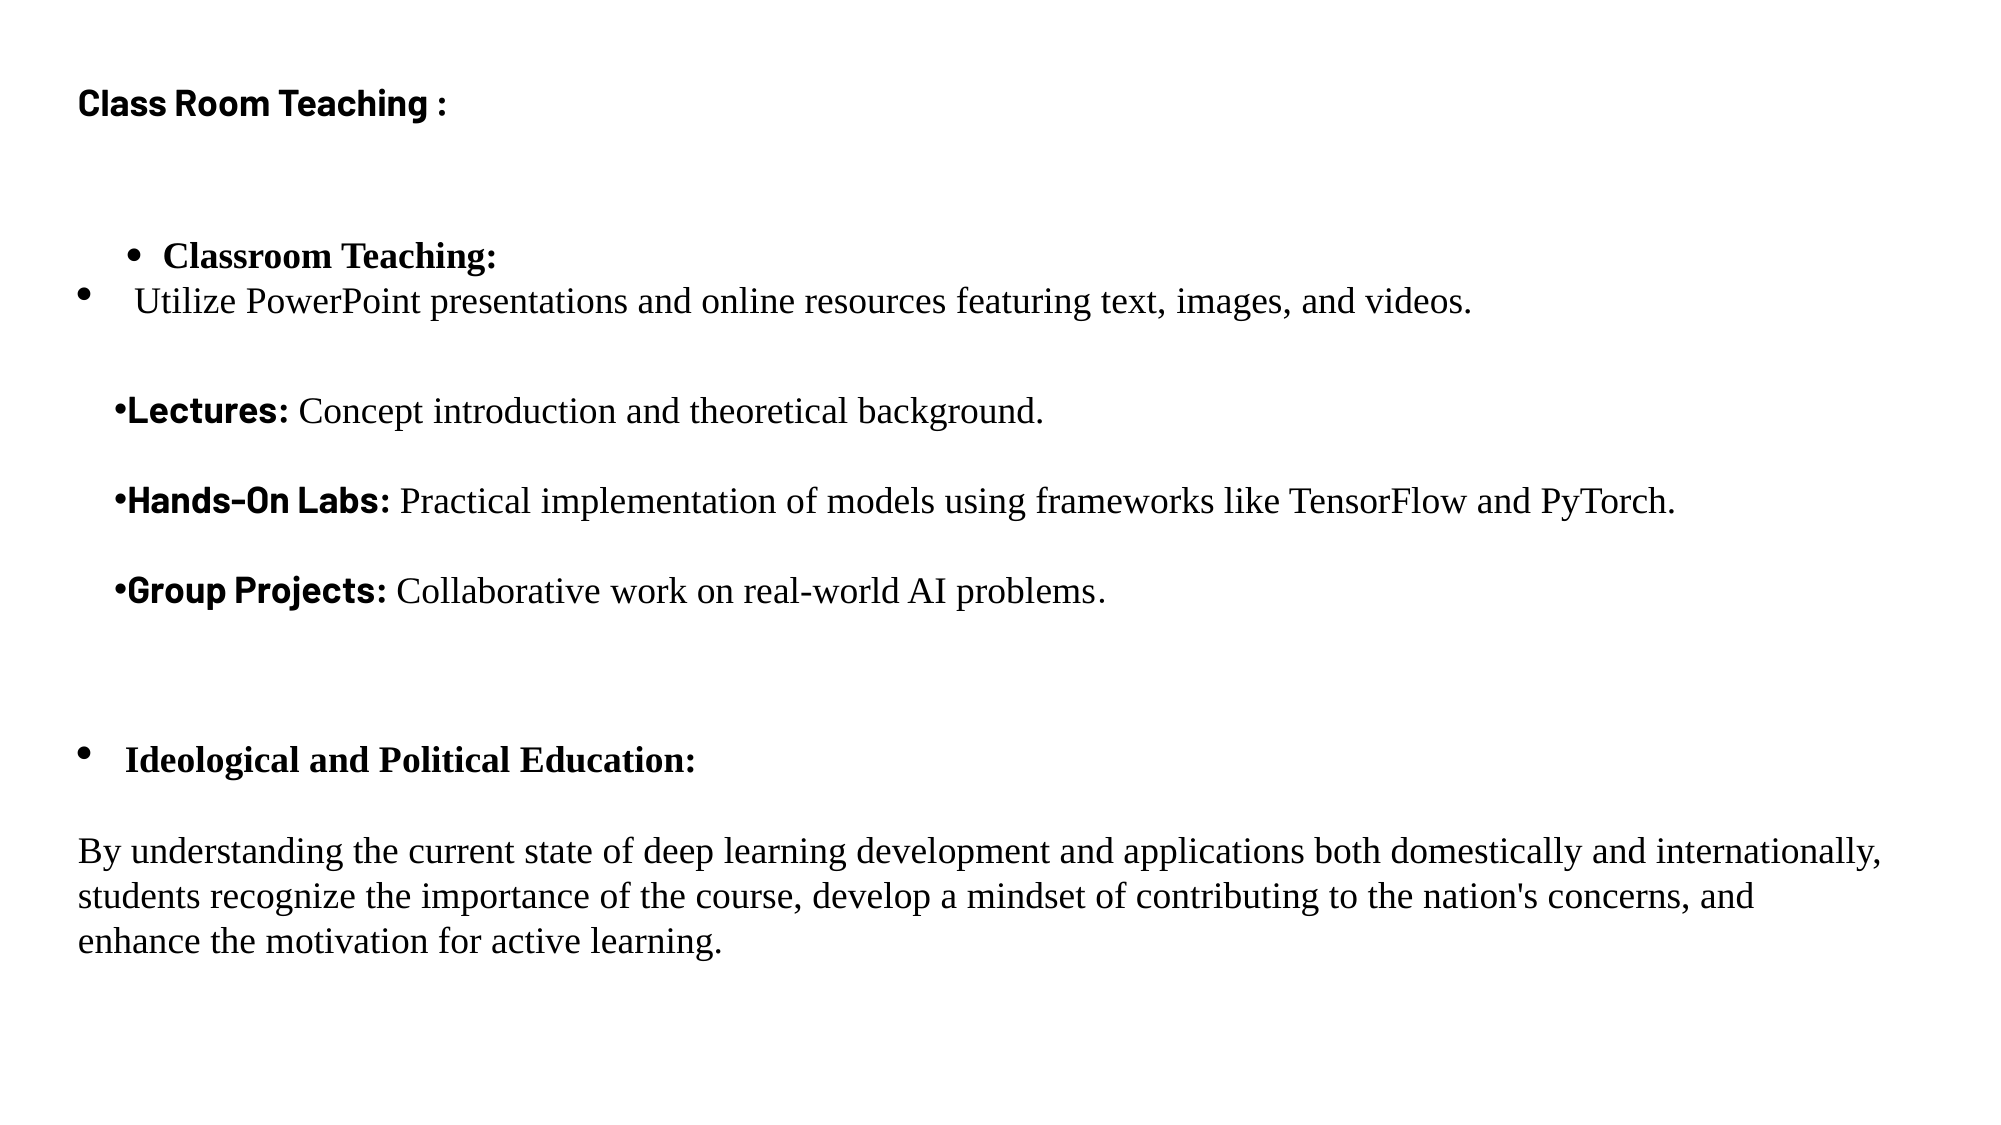

Class Room Teaching :
•  Classroom Teaching:
Utilize PowerPoint presentations and online resources featuring text, images, and videos.

Ideological and Political Education:

By understanding the current state of deep learning development and applications both domestically and internationally, students recognize the importance of the course, develop a mindset of contributing to the nation's concerns, and enhance the motivation for active learning.
Lectures: Concept introduction and theoretical background.

Hands-On Labs: Practical implementation of models using frameworks like TensorFlow and PyTorch.

Group Projects: Collaborative work on real-world AI problems.